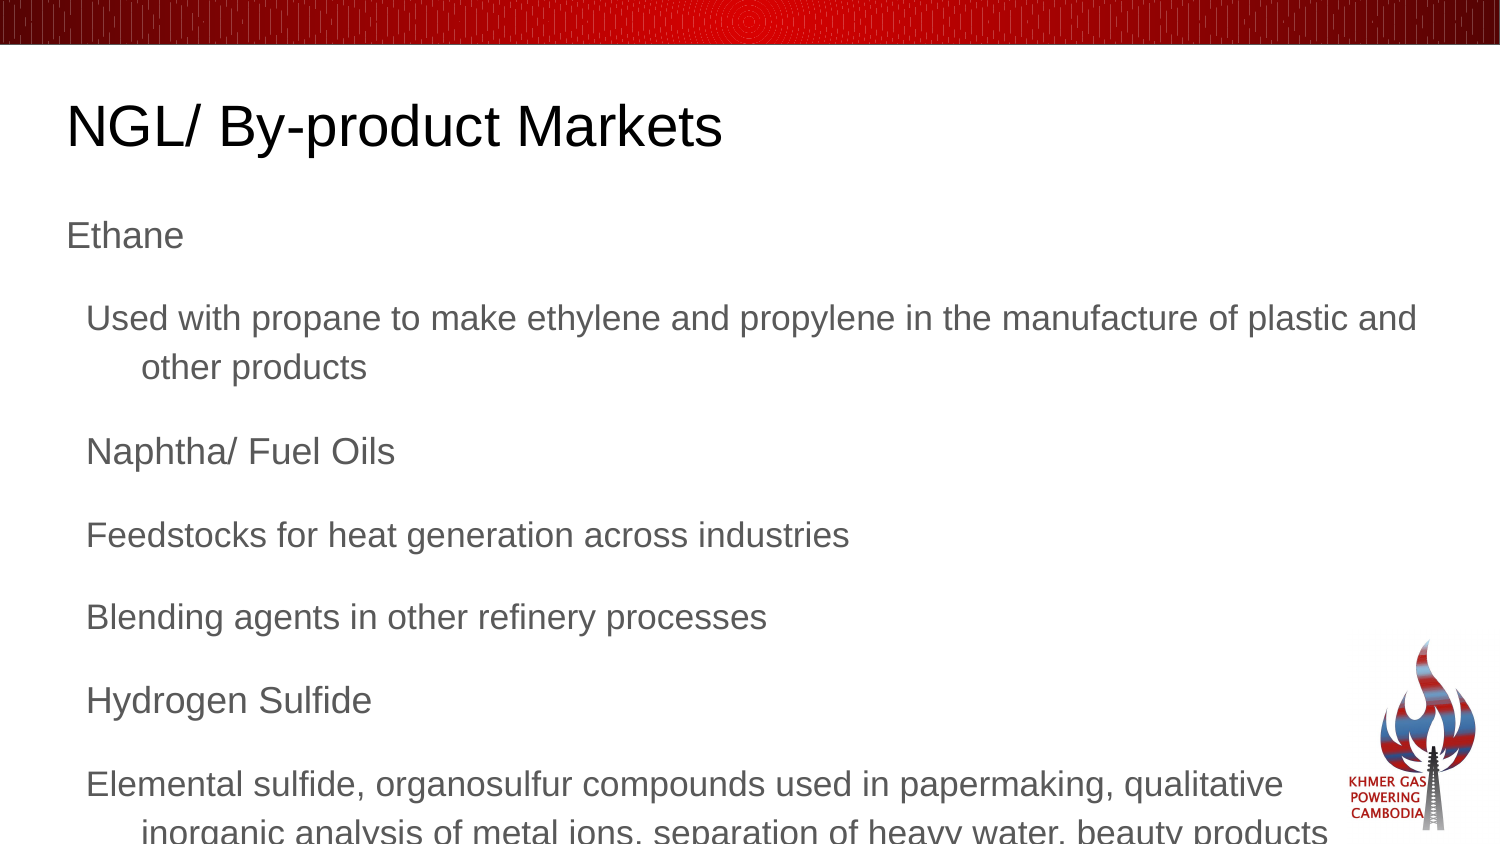

# NGL/ By-product Markets
Ethane
Used with propane to make ethylene and propylene in the manufacture of plastic and other products
Naphtha/ Fuel Oils
Feedstocks for heat generation across industries
Blending agents in other refinery processes
Hydrogen Sulfide
Elemental sulfide, organosulfur compounds used in papermaking, qualitative inorganic analysis of metal ions, separation of heavy water, beauty products